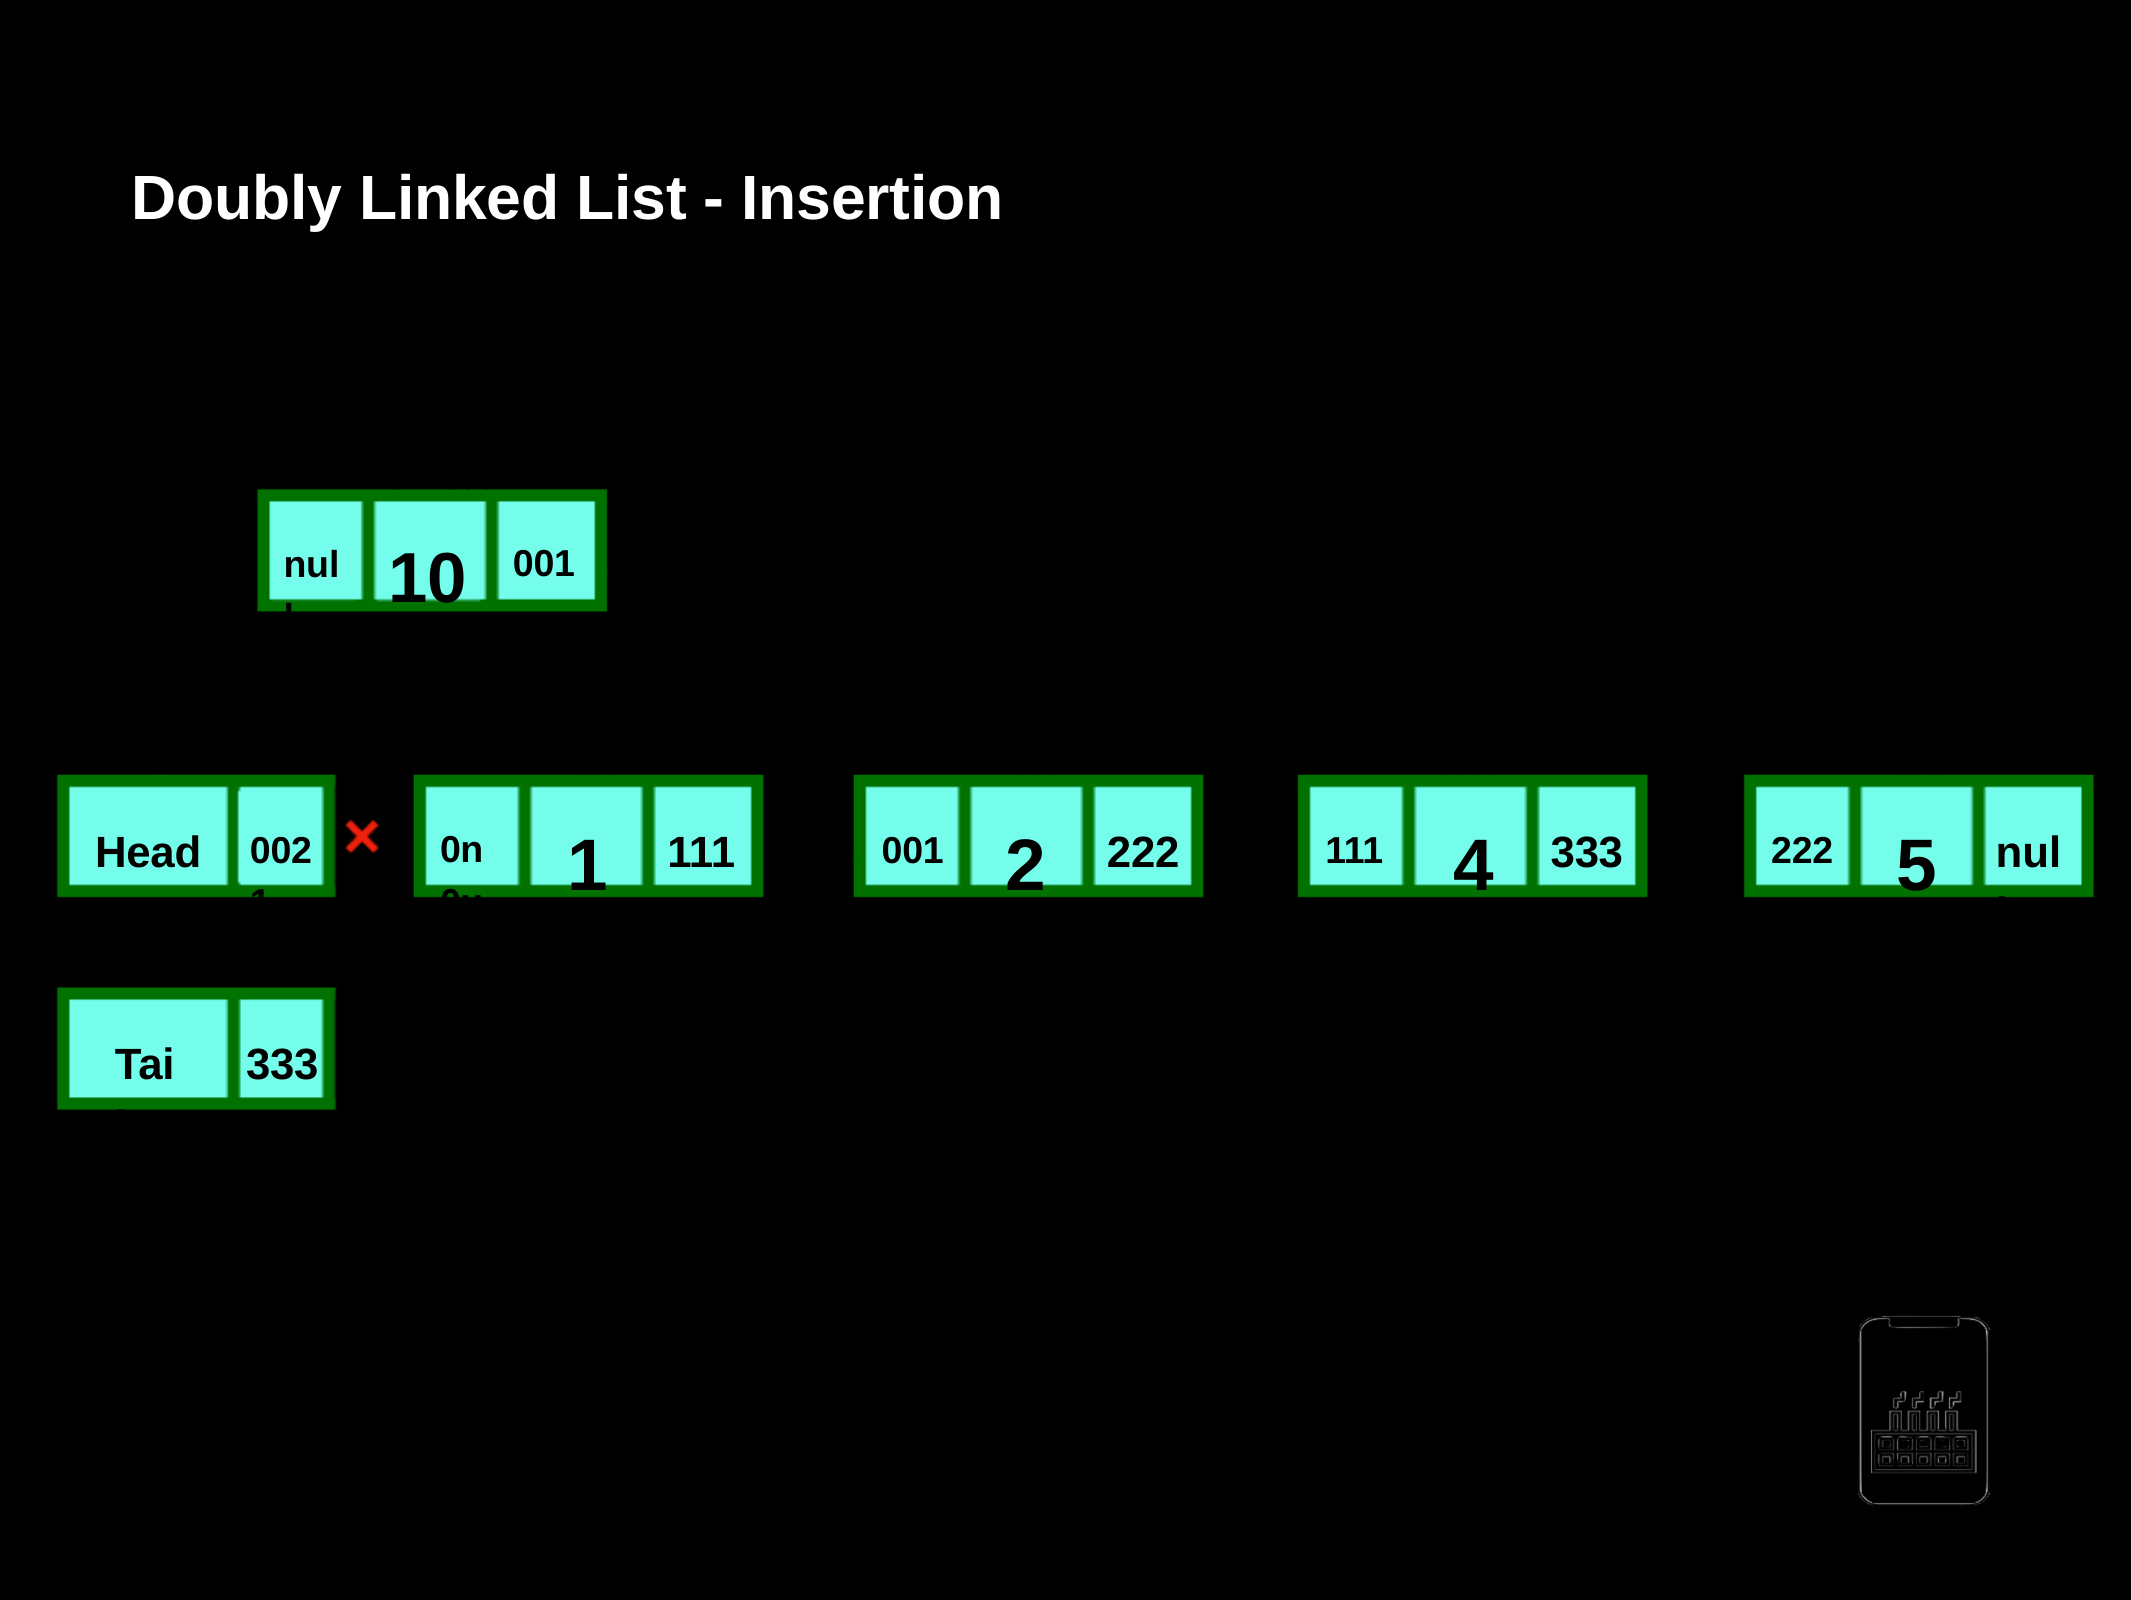

Doubly Linked List - Insertion
-Insert at the beginning of linked list
newNode

10
002
001
null
node1
node2
node3
node4
1
2
111
4
222
5
Head
111
222
333
null
0n 0u 2l l
0021
001
111
222
001
333
Tail
333

AppMillers
www.appmillers.com